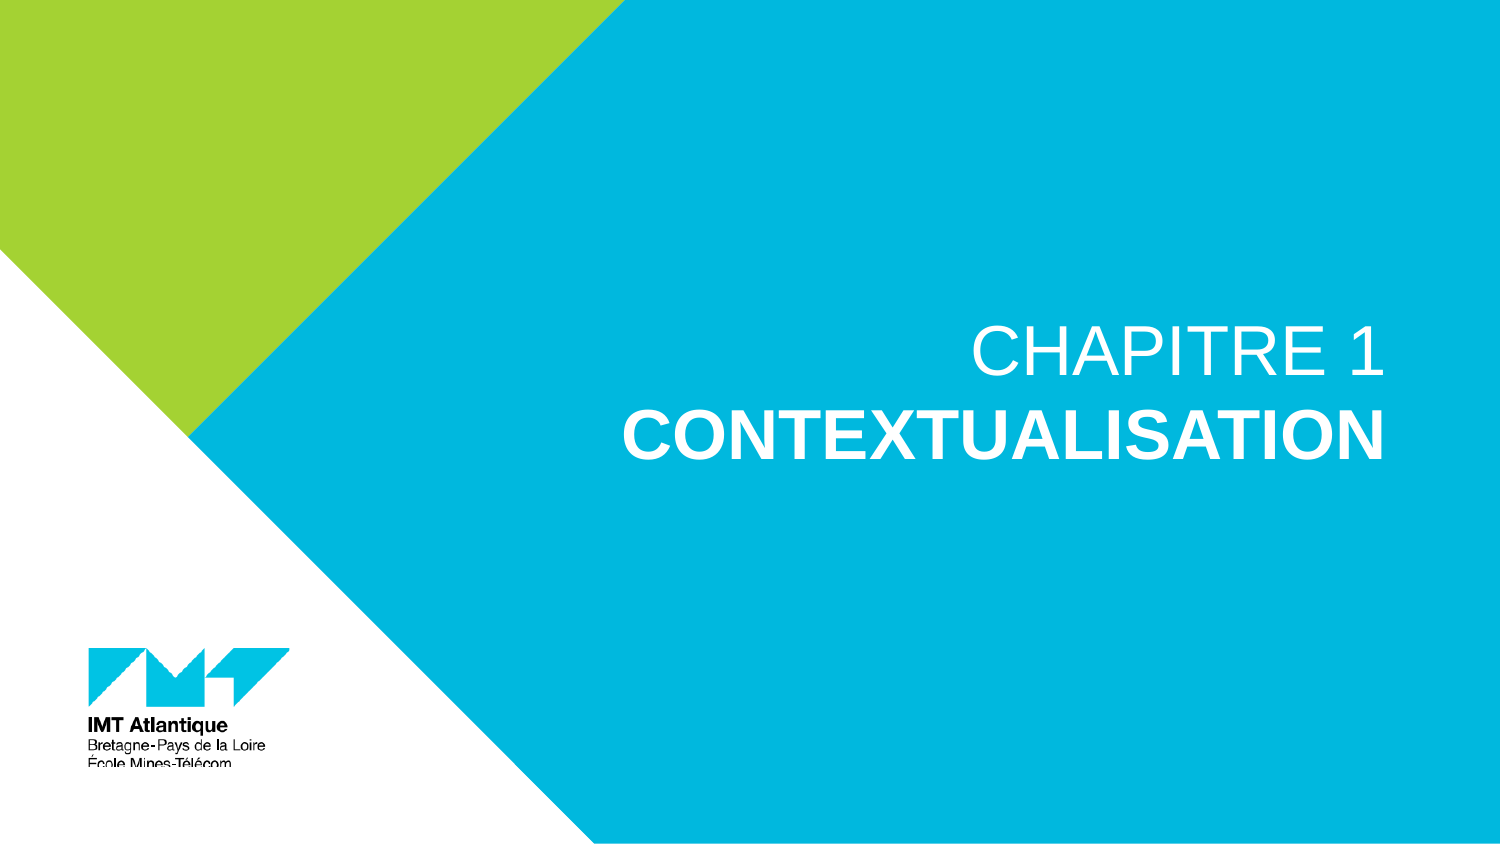

Chapitre 1
Contextualisation
26/11/2024
3
Soutenance SFE - Antoine PERRIN--DELORT